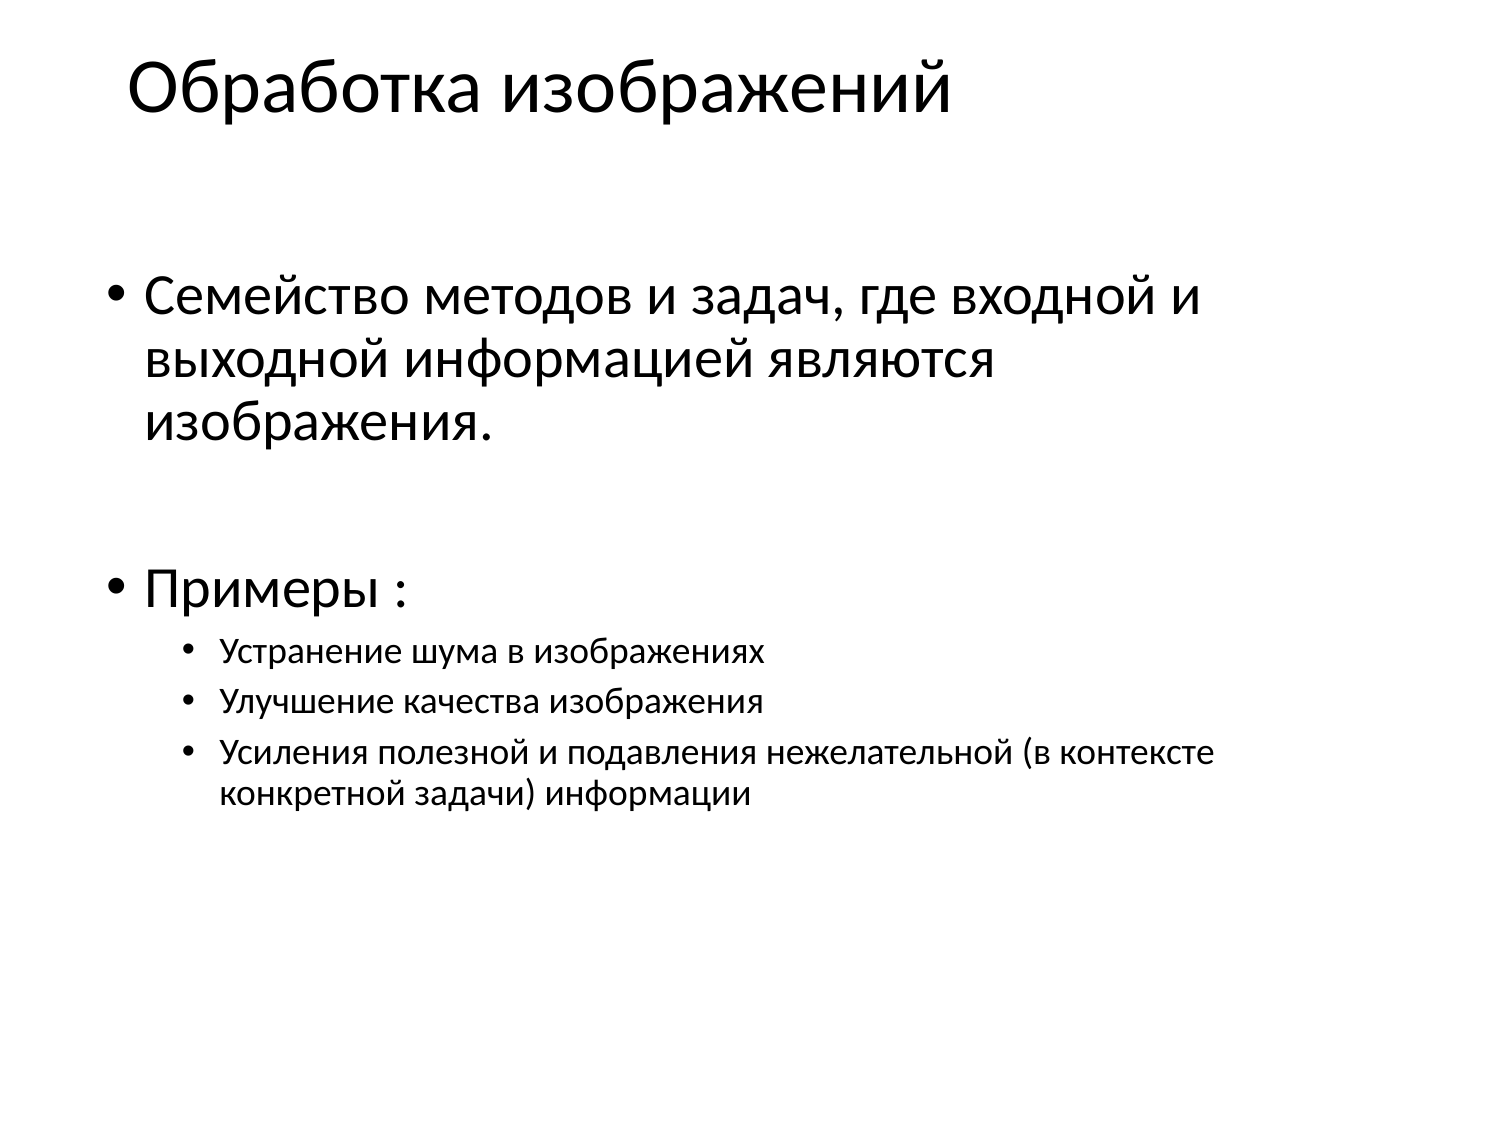

# Обработка изображений
Семейство методов и задач, где входной и выходной информацией являются изображения.

Примеры :
Устранение шума в изображениях
Улучшение качества изображения
Усиления полезной и подавления нежелательной (в контексте конкретной задачи) информации